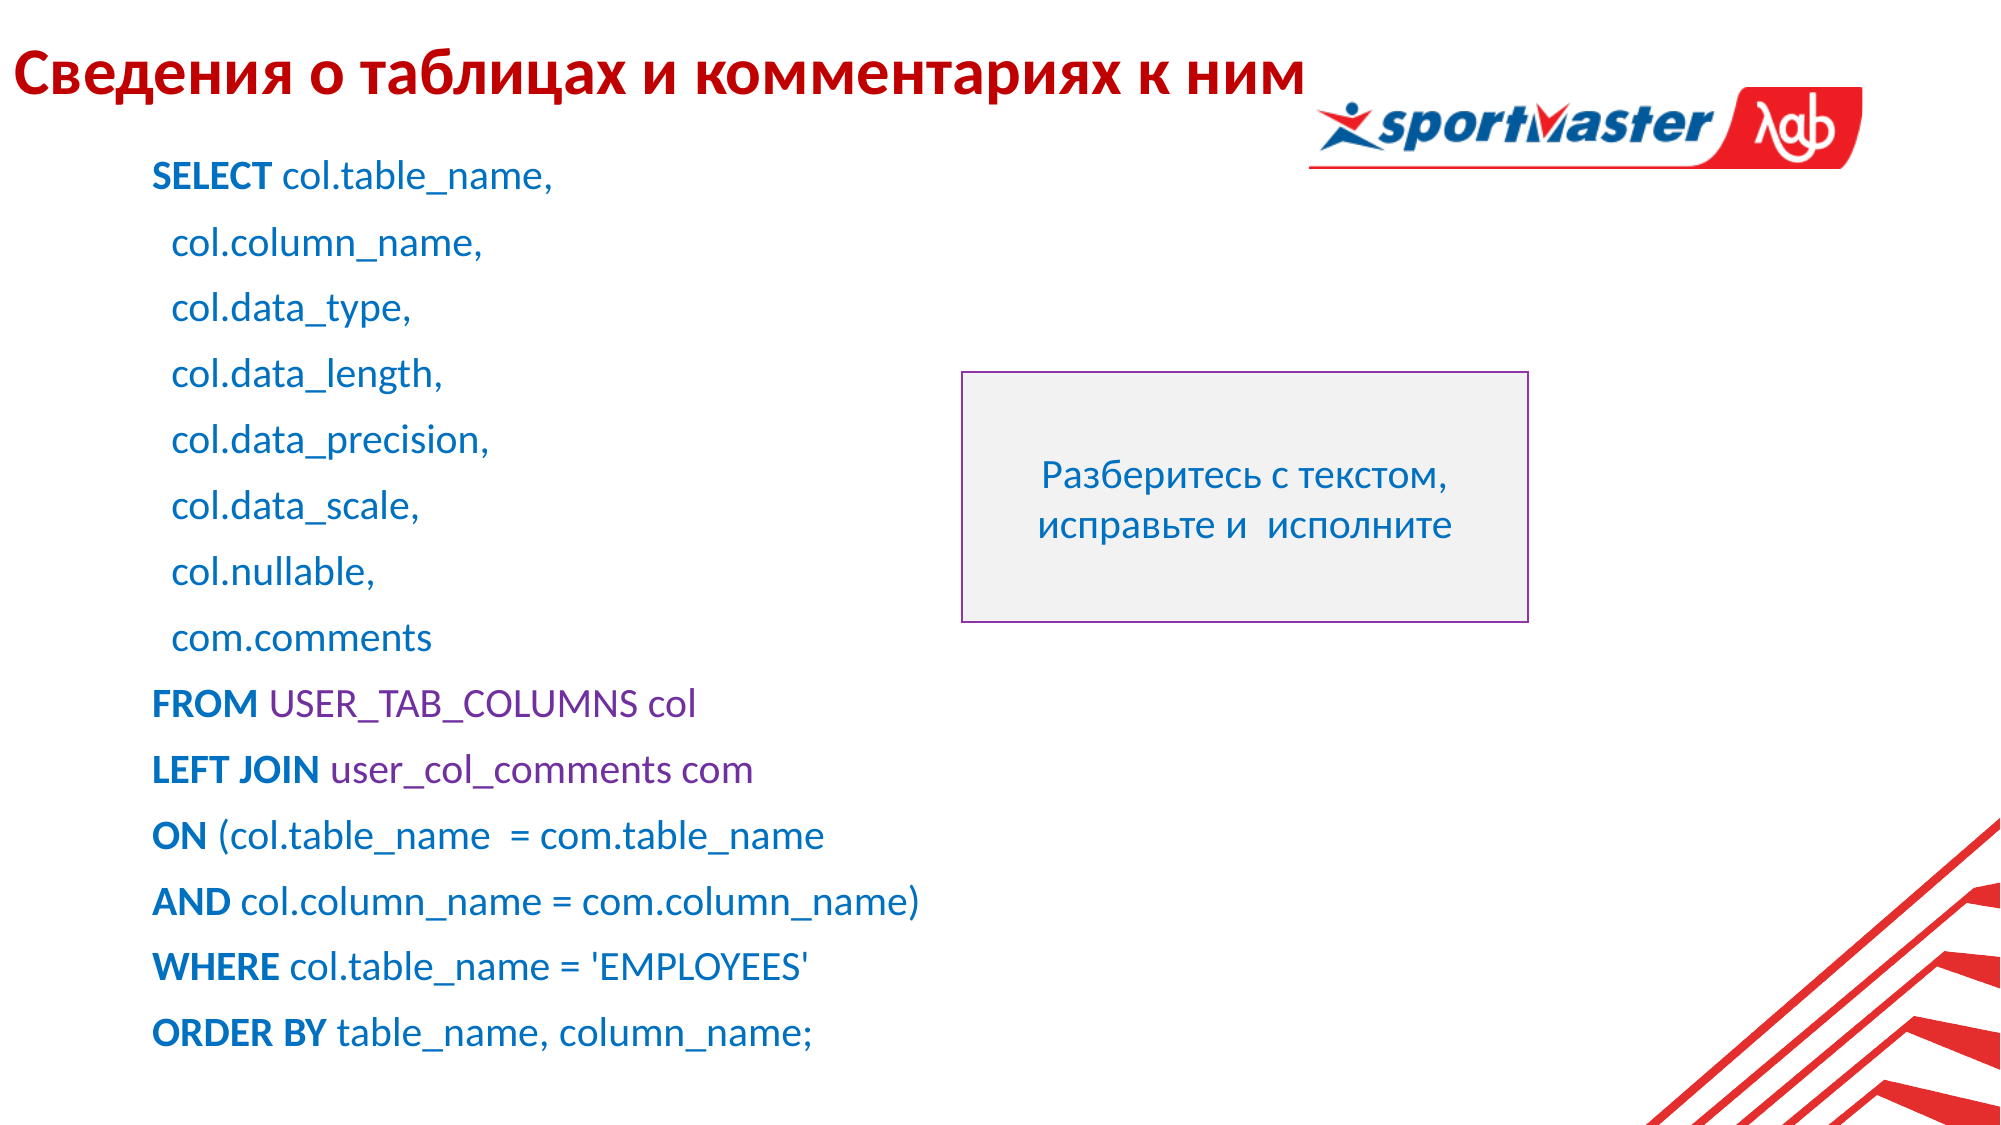

Сведения о таблицах и комментариях к ним
SELECT col.table_name,
  col.column_name,
  col.data_type,
  col.data_length,
  col.data_precision,
  col.data_scale,
  col.nullable,
  com.comments
FROM USER_TAB_COLUMNS col
LEFT JOIN user_col_comments com
ON (col.table_name  = com.table_name
AND col.column_name = com.column_name)
WHERE col.table_name = 'EMPLOYEES'
ORDER BY table_name, сolumn_name;

Разберитесь с текстом, исправьте и  исполните